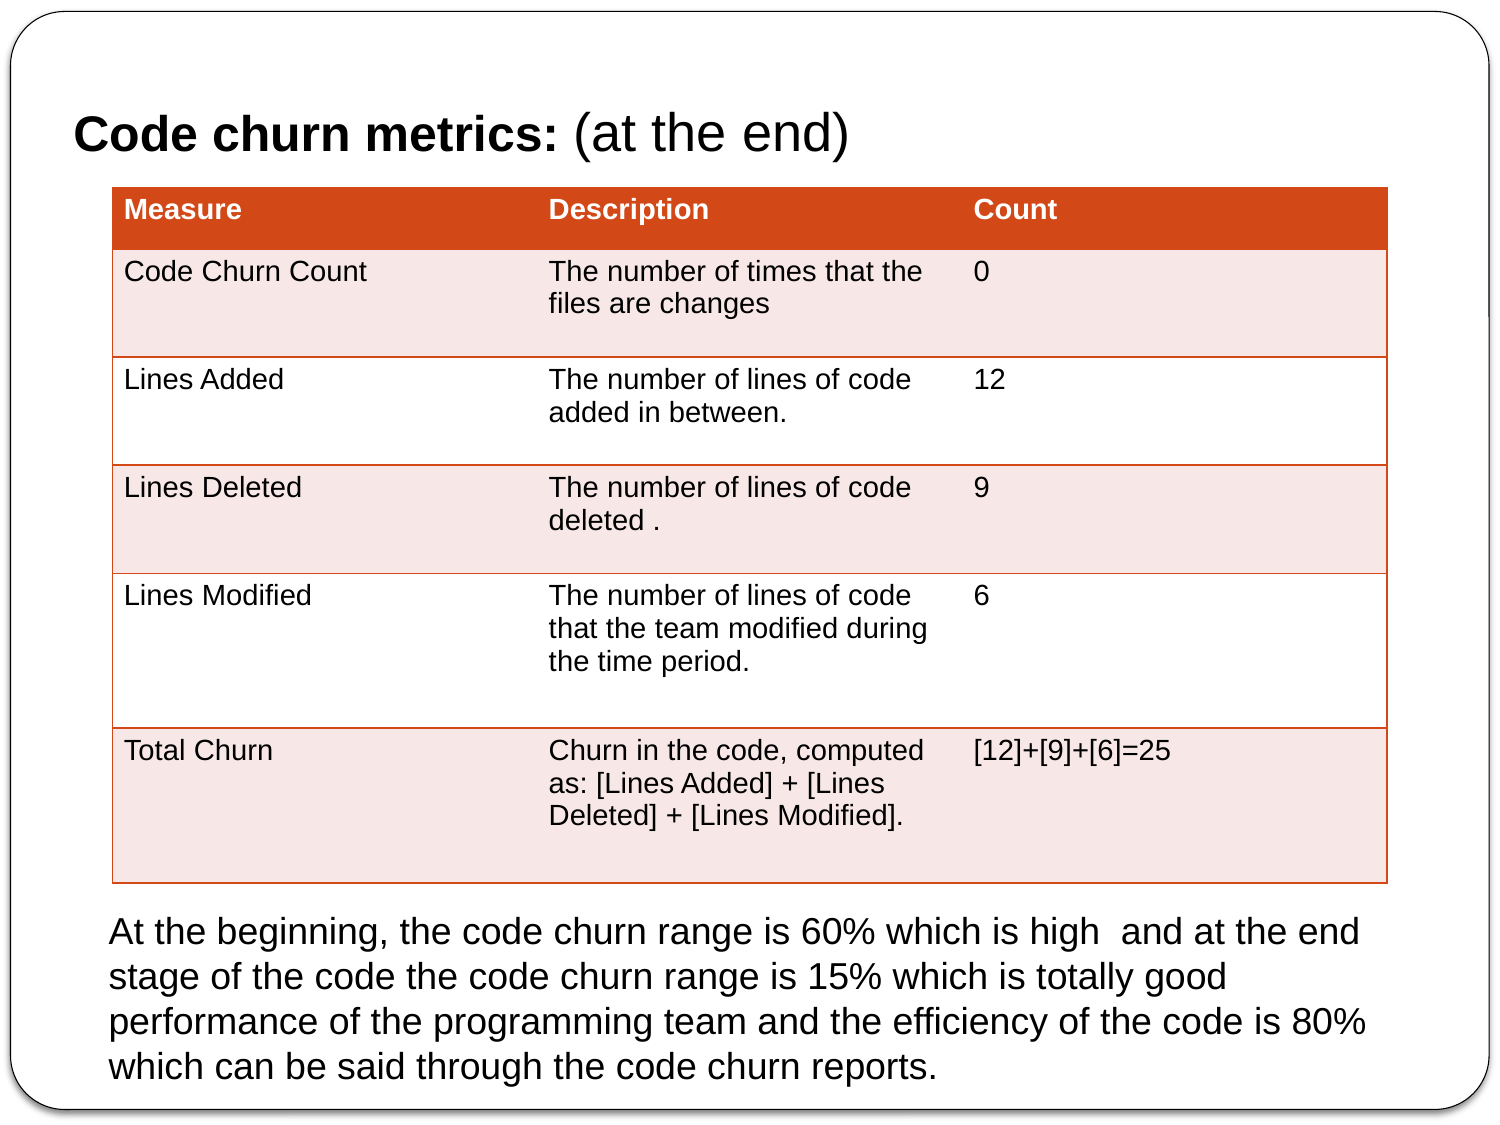

Code churn metrics: (at the end)

| Measure | Description | Count |
| --- | --- | --- |
| Code Churn Count | The number of times that the files are changes | 0 |
| Lines Added | The number of lines of code added in between. | 12 |
| Lines Deleted | The number of lines of code deleted . | 9 |
| Lines Modified | The number of lines of code that the team modified during the time period. | 6 |
| Total Churn | Churn in the code, computed as: [Lines Added] + [Lines Deleted] + [Lines Modified]. | [12]+[9]+[6]=25 |
At the beginning, the code churn range is 60% which is high  and at the end stage of the code the code churn range is 15% which is totally good performance of the programming team and the efficiency of the code is 80%  which can be said through the code churn reports.